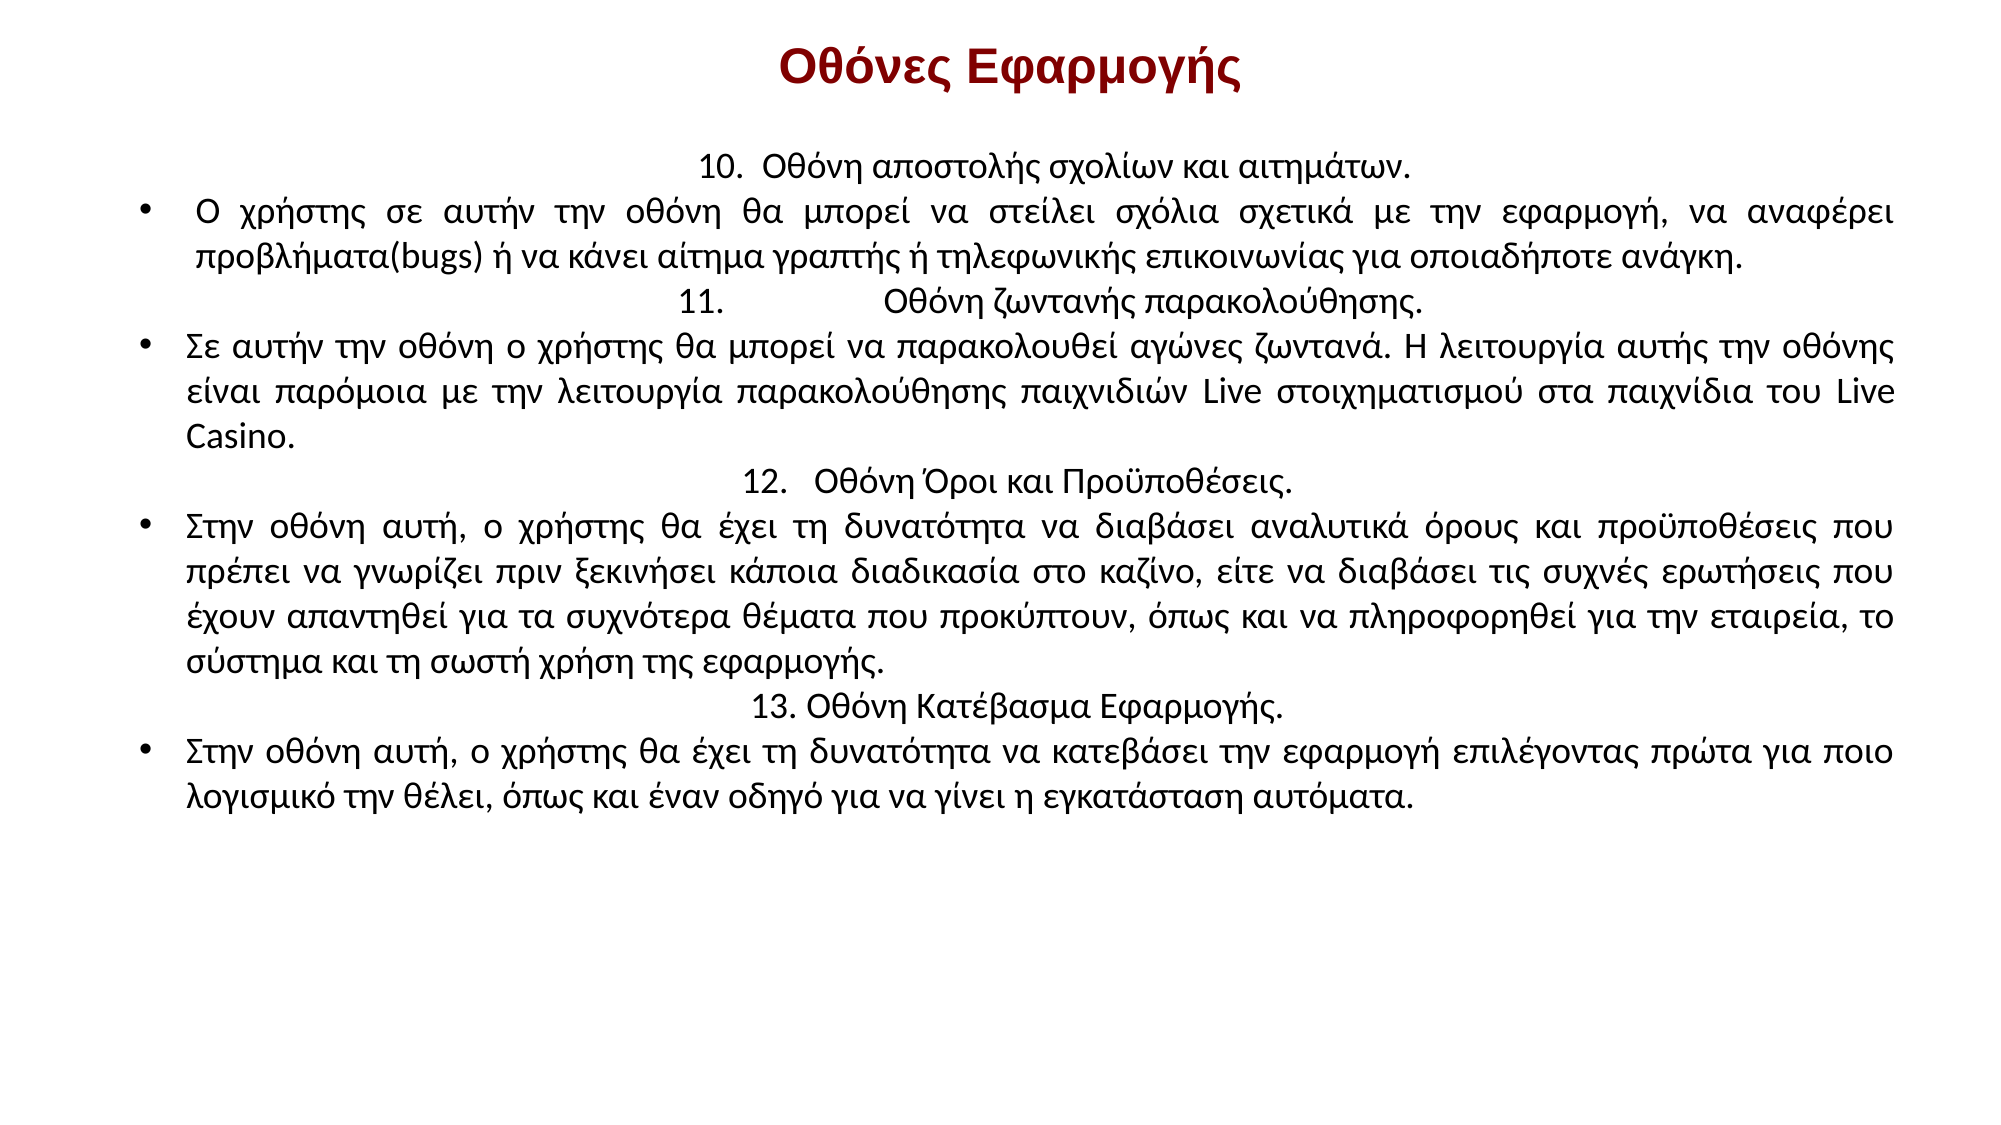

Οθόνες Εφαρμογής
 Οθόνη αποστολής σχολίων και αιτημάτων.
Ο χρήστης σε αυτήν την οθόνη θα μπορεί να στείλει σχόλια σχετικά με την εφαρμογή, να αναφέρει προβλήματα(bugs) ή να κάνει αίτημα γραπτής ή τηλεφωνικής επικοινωνίας για οποιαδήποτε ανάγκη.
	Οθόνη ζωντανής παρακολούθησης.
Σε αυτήν την οθόνη ο χρήστης θα μπορεί να παρακολουθεί αγώνες ζωντανά. Η λειτουργία αυτής την οθόνης είναι παρόμοια με την λειτουργία παρακολούθησης παιχνιδιών Live στοιχηματισμού στα παιχνίδια του Live Casino.
12.   Οθόνη Όροι και Προϋποθέσεις.
Στην οθόνη αυτή, ο χρήστης θα έχει τη δυνατότητα να διαβάσει αναλυτικά όρους και προϋποθέσεις που πρέπει να γνωρίζει πριν ξεκινήσει κάποια διαδικασία στο καζίνο, είτε να διαβάσει τις συχνές ερωτήσεις που έχουν απαντηθεί για τα συχνότερα θέματα που προκύπτουν, όπως και να πληροφορηθεί για την εταιρεία, το σύστημα και τη σωστή χρήση της εφαρμογής.
Οθόνη Κατέβασμα Εφαρμογής.
Στην οθόνη αυτή, ο χρήστης θα έχει τη δυνατότητα να κατεβάσει την εφαρμογή επιλέγοντας πρώτα για ποιο λογισμικό την θέλει, όπως και έναν οδηγό για να γίνει η εγκατάσταση αυτόματα.